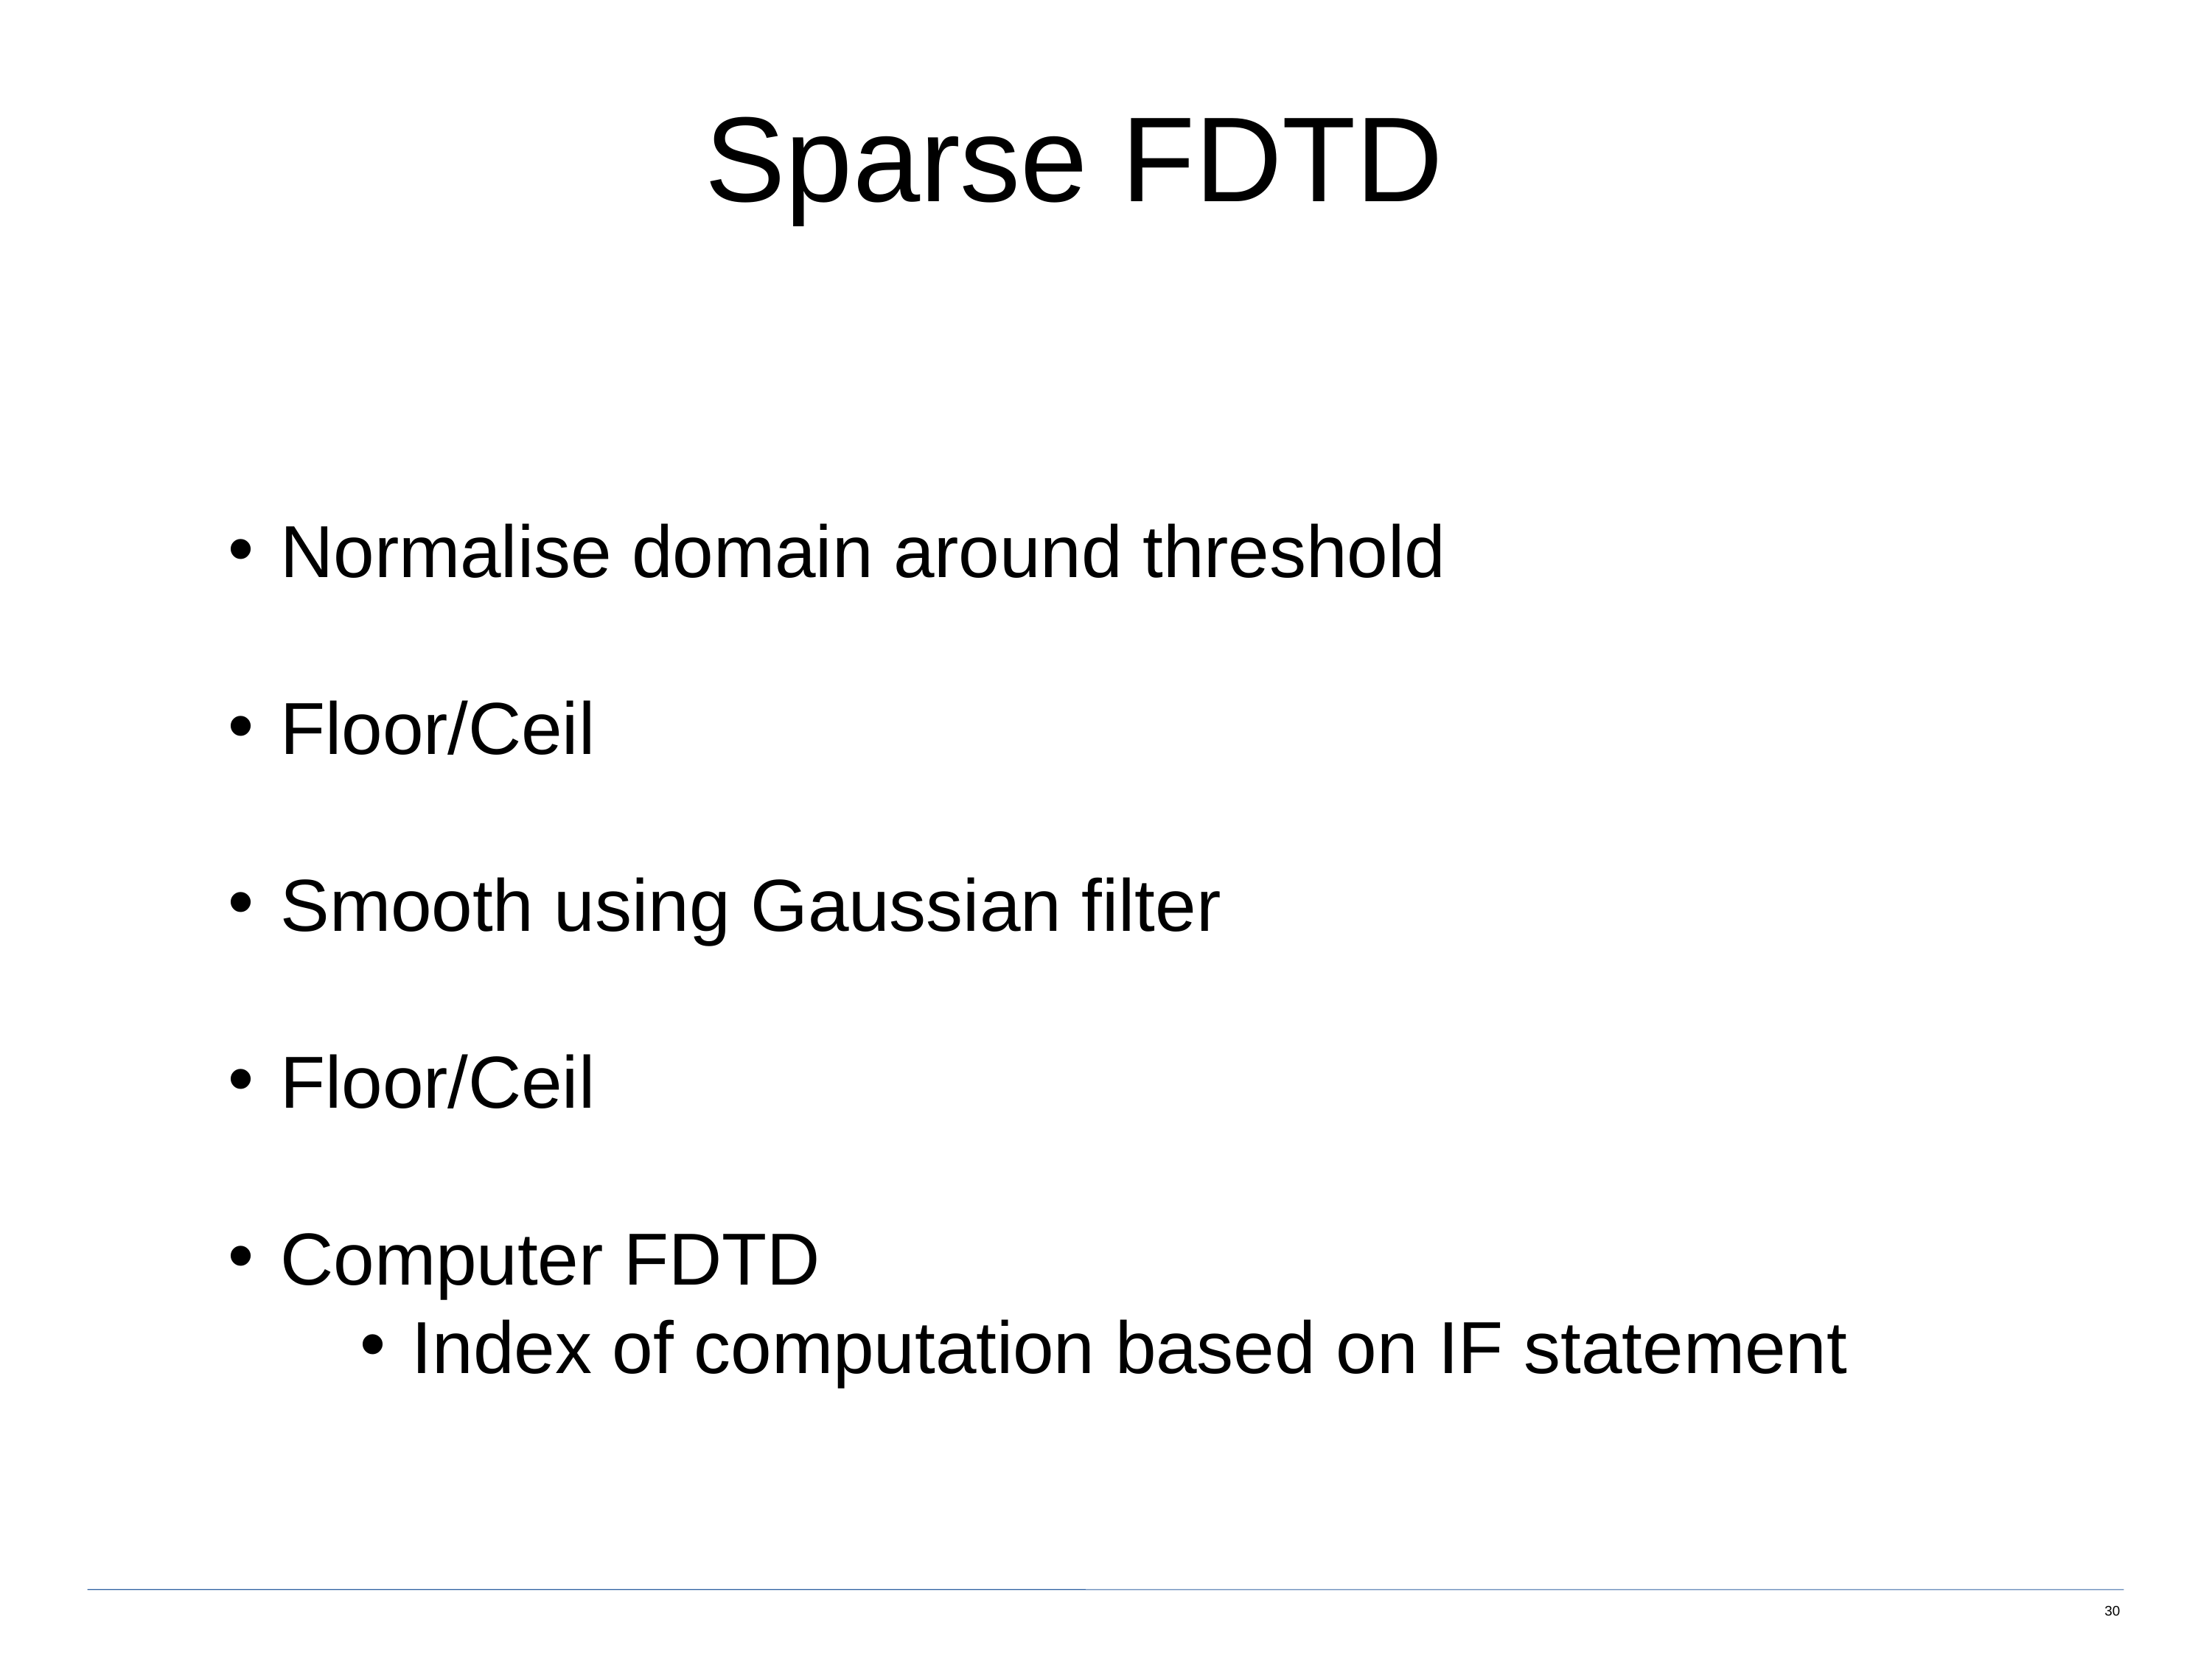

Sparse FDTD
Normalise domain around threshold

Floor/Ceil

Smooth using Gaussian filter

Floor/Ceil

Computer FDTD
Index of computation based on IF statement